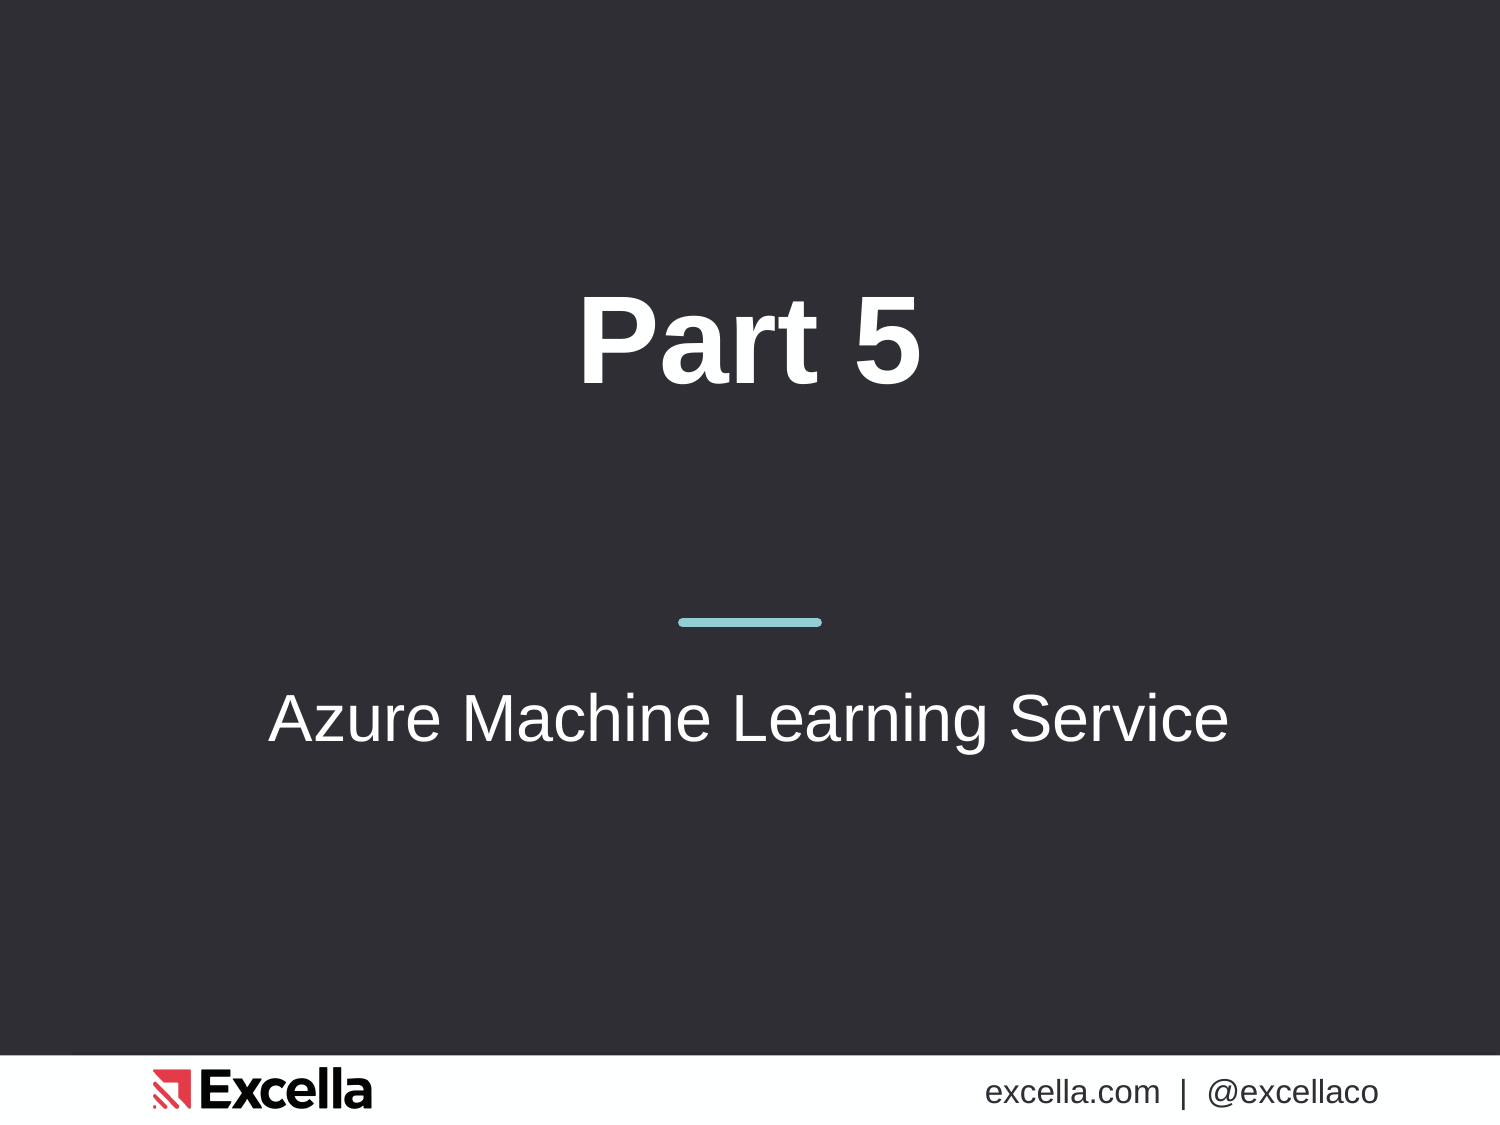

# Part 5
Azure Machine Learning Service